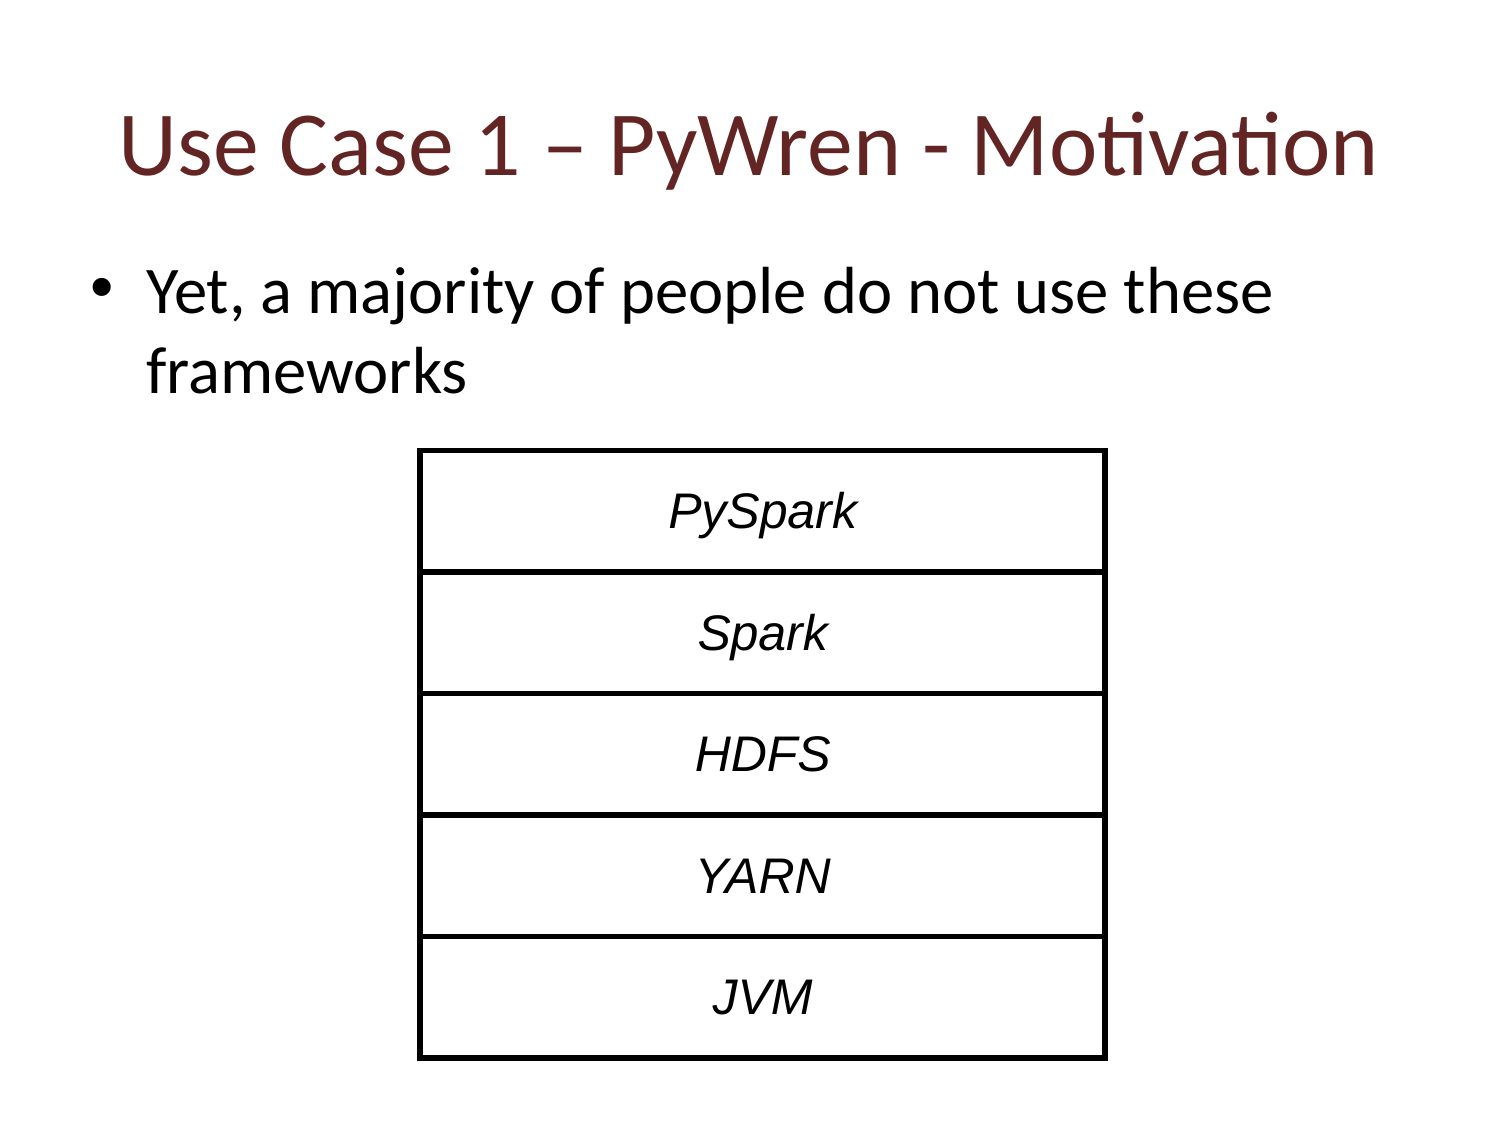

# Use Case 1 – PyWren - Motivation
Yet, a majority of people do not use these frameworks

| PySpark |
| --- |
| Spark |
| HDFS |
| YARN |
| JVM |